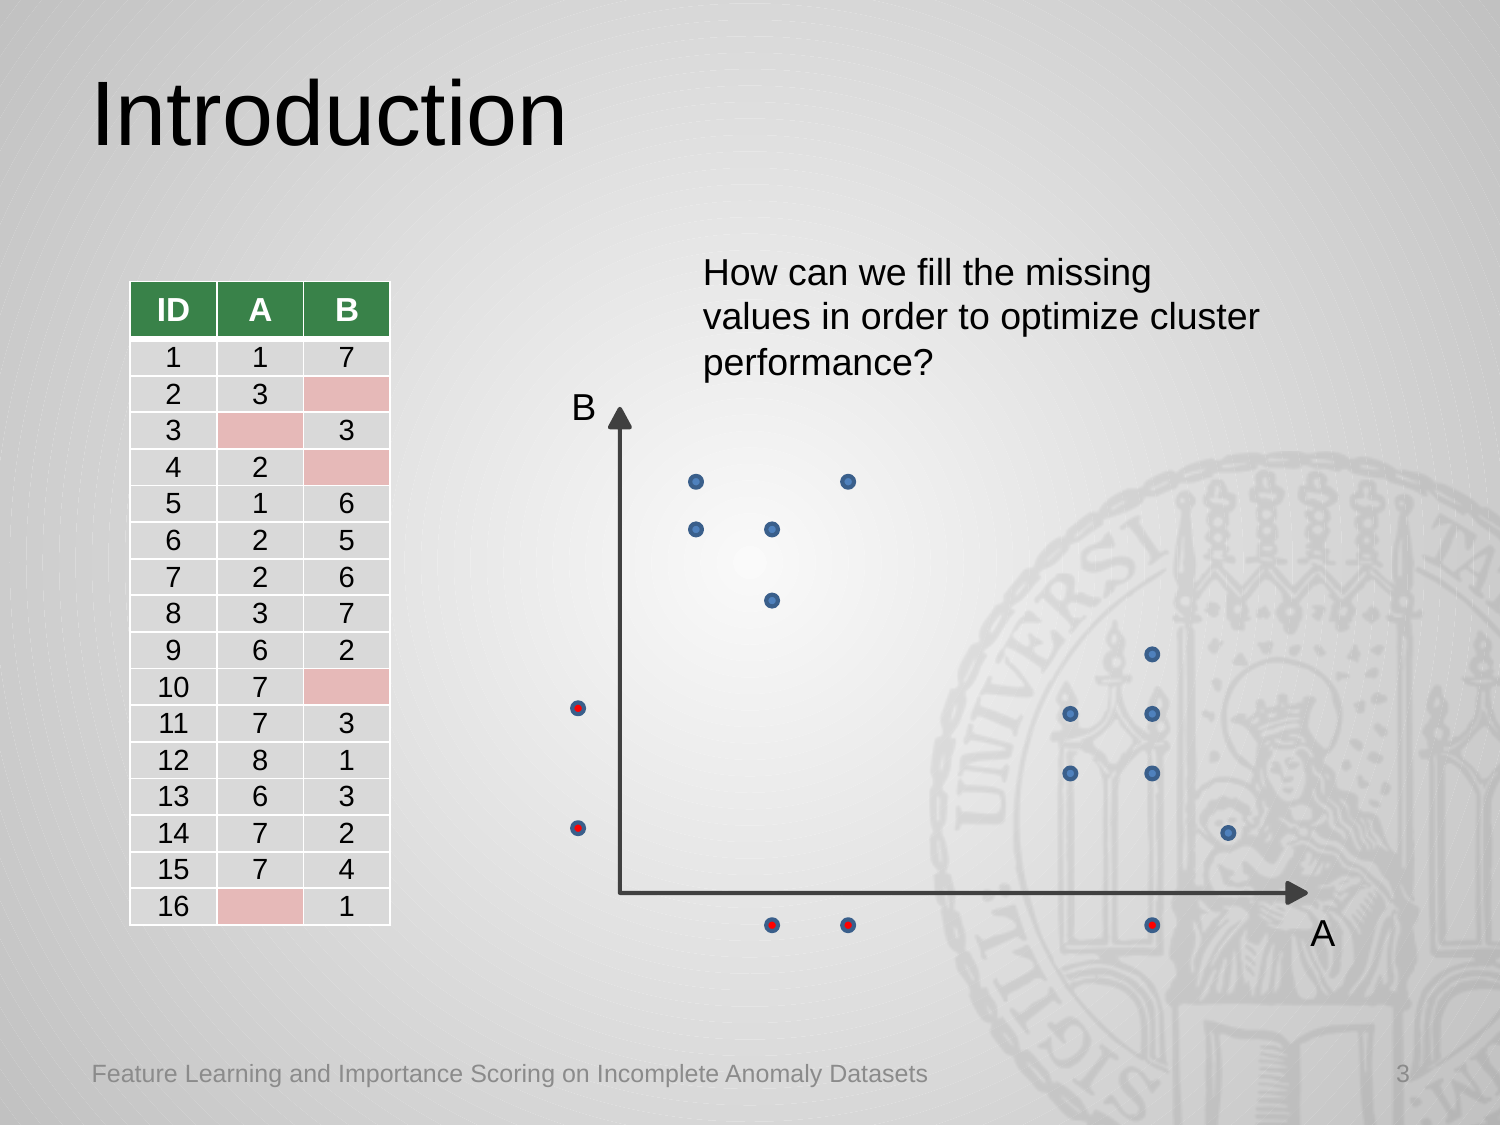

# Introduction
How can we fill the missing values in order to optimize cluster performance?
| ID | A | B |
| --- | --- | --- |
| 1 | 1 | 7 |
| 2 | 3 |  |
| 3 |  | 3 |
| 4 | 2 |  |
| 5 | 1 | 6 |
| 6 | 2 | 5 |
| 7 | 2 | 6 |
| 8 | 3 | 7 |
| 9 | 6 | 2 |
| 10 | 7 |  |
| 11 | 7 | 3 |
| 12 | 8 | 1 |
| 13 | 6 | 3 |
| 14 | 7 | 2 |
| 15 | 7 | 4 |
| 16 |  | 1 |
B

A

Feature Learning and Importance Scoring on Incomplete Anomaly Datasets
3